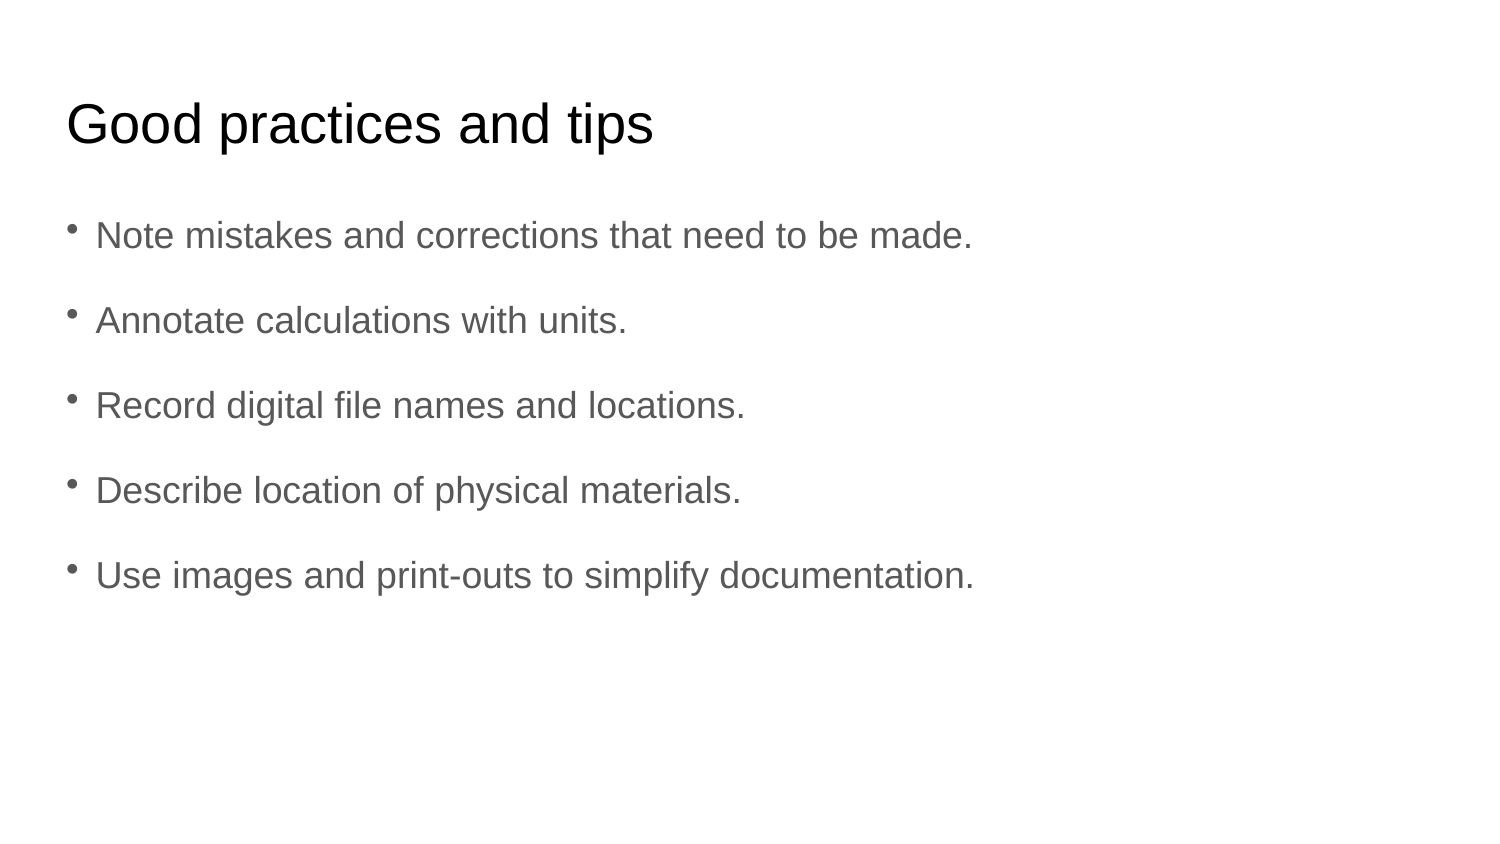

# Good practices and tips
Note mistakes and corrections that need to be made.
Annotate calculations with units.
Record digital file names and locations.
Describe location of physical materials.
Use images and print-outs to simplify documentation.